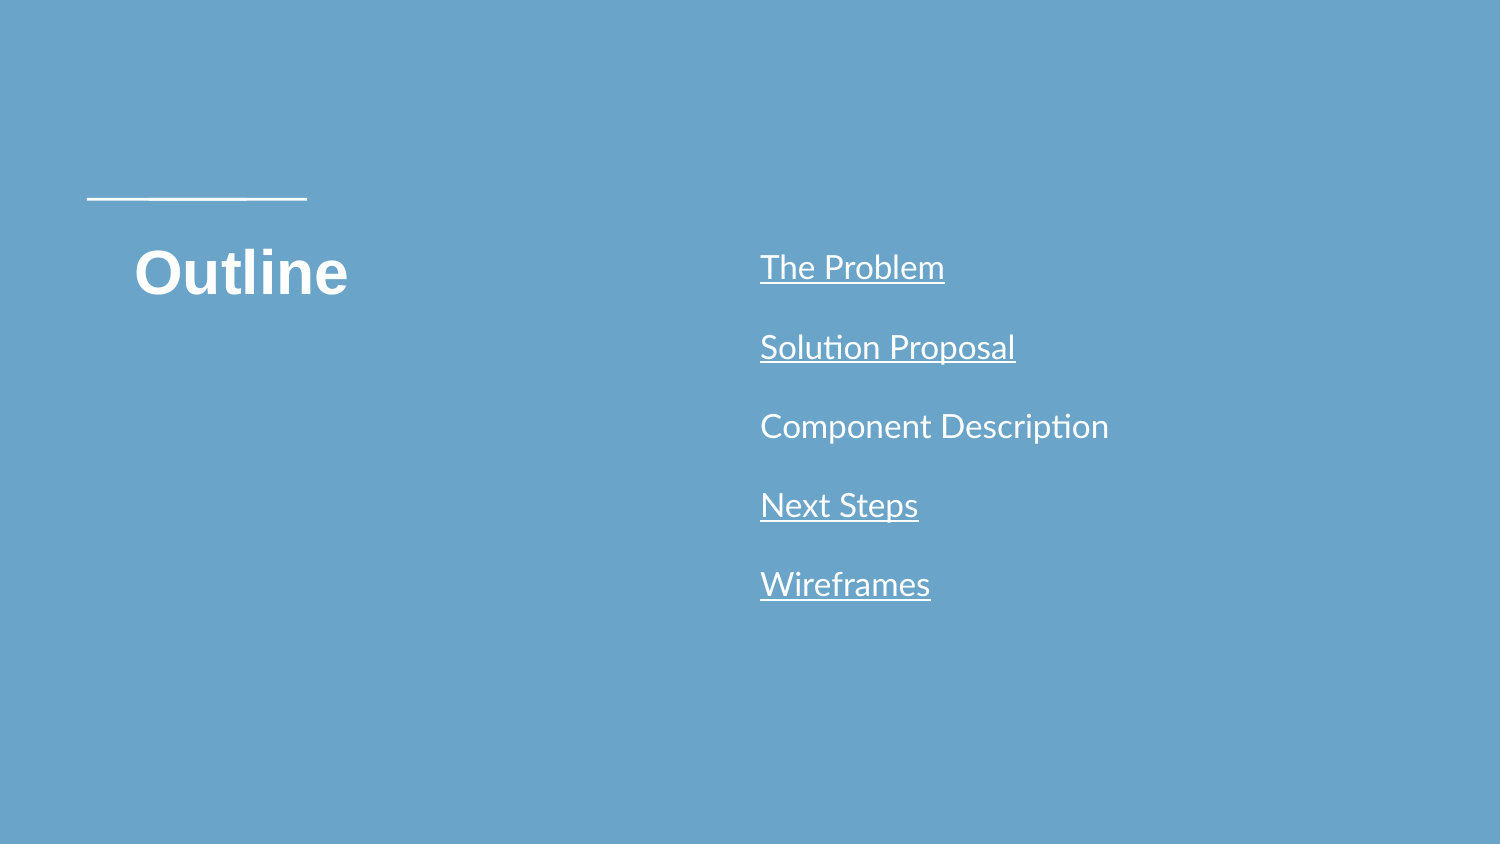

# Outline
The Problem
Solution Proposal
Component Description
Next Steps
Wireframes